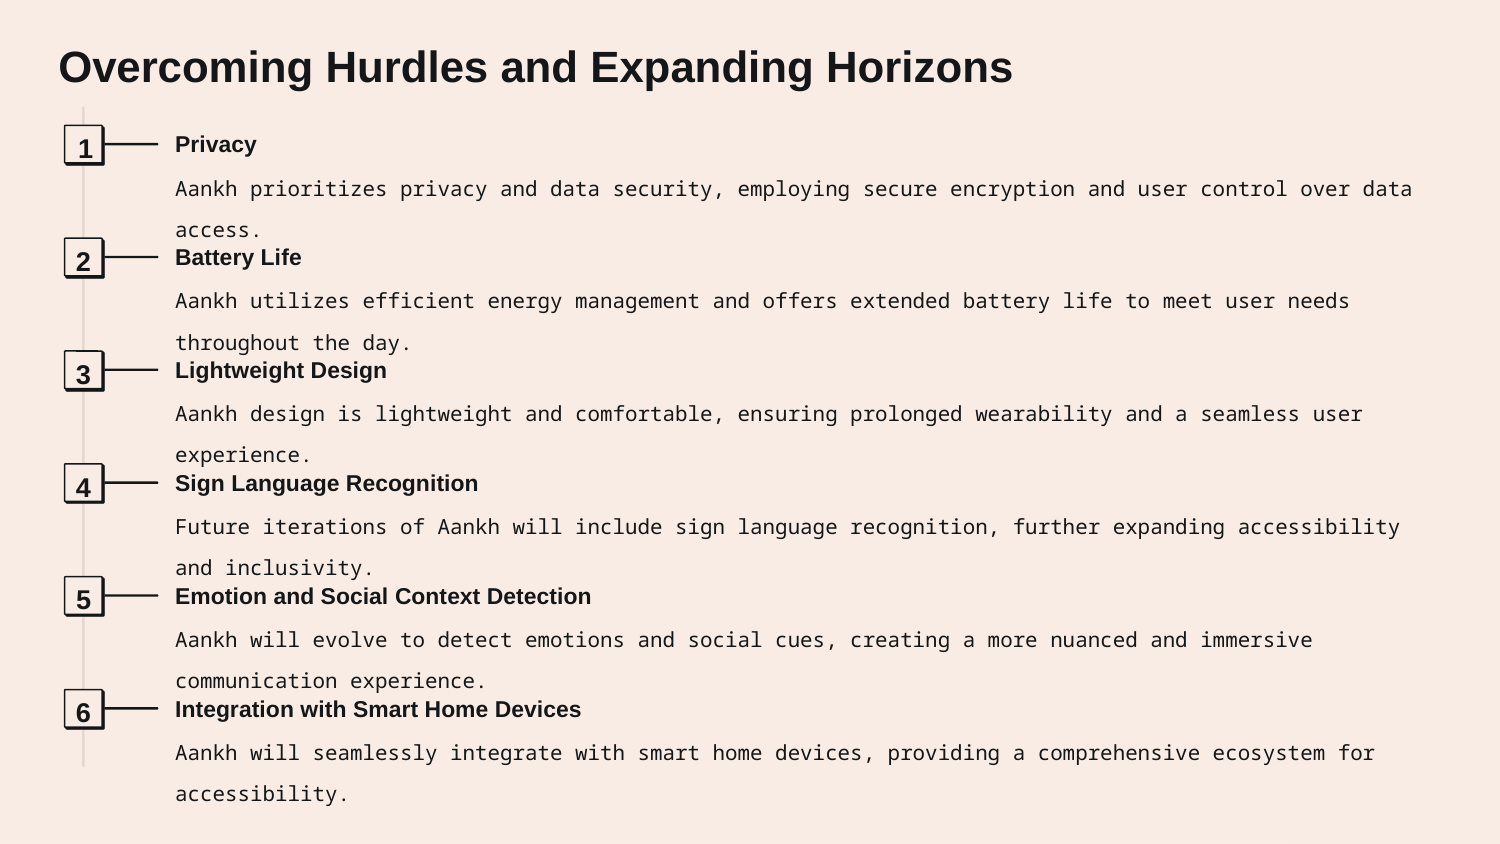

Overcoming Hurdles and Expanding Horizons

Privacy

1

Aankh prioritizes privacy and data security, employing secure encryption and user control over data access.
Battery Life

2

Aankh utilizes efficient energy management and offers extended battery life to meet user needs throughout the day.
Lightweight Design

3

Aankh design is lightweight and comfortable, ensuring prolonged wearability and a seamless user experience.
Sign Language Recognition

4

Future iterations of Aankh will include sign language recognition, further expanding accessibility and inclusivity.
Emotion and Social Context Detection

5

Aankh will evolve to detect emotions and social cues, creating a more nuanced and immersive communication experience.
Integration with Smart Home Devices

6

Aankh will seamlessly integrate with smart home devices, providing a comprehensive ecosystem for accessibility.